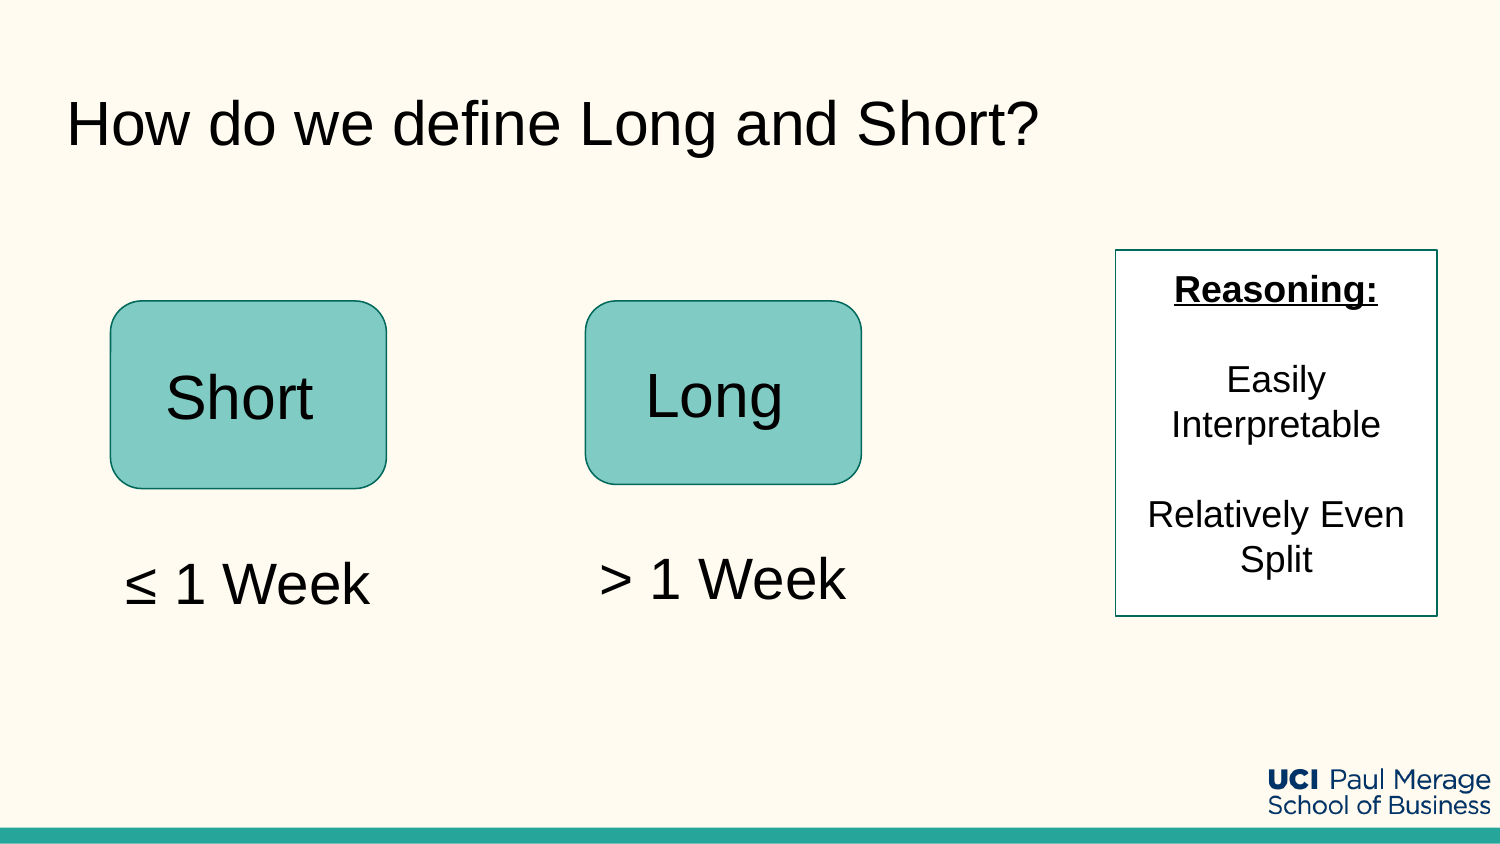

# How do we define Long and Short?
Reasoning:

Easily Interpretable

Relatively Even Split
Short
Long
> 1 Week
≤ 1 Week